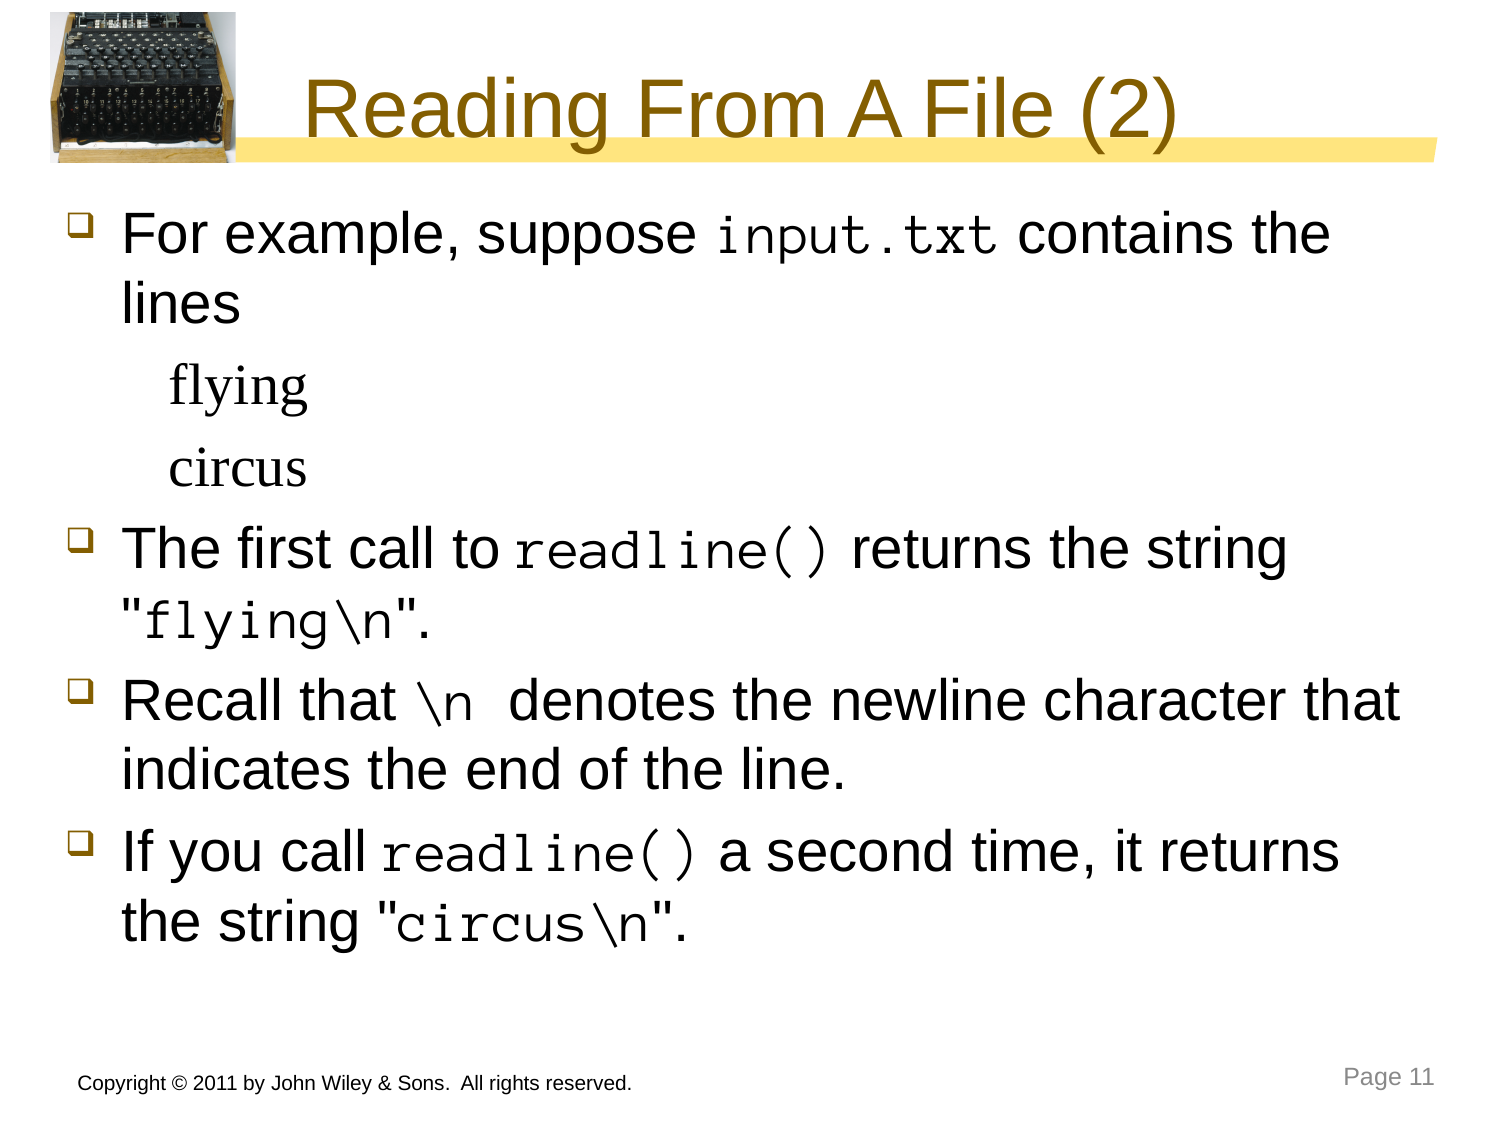

# Reading From A File (2)
For example, suppose input.txt contains the lines
  flying
  circus
The first call to readline() returns the string "flying\n".
Recall that \n denotes the newline character that indicates the end of the line.
If you call readline() a second time, it returns the string "circus\n".

Copyright © 2011 by John Wiley & Sons.  All rights reserved.
Page 11